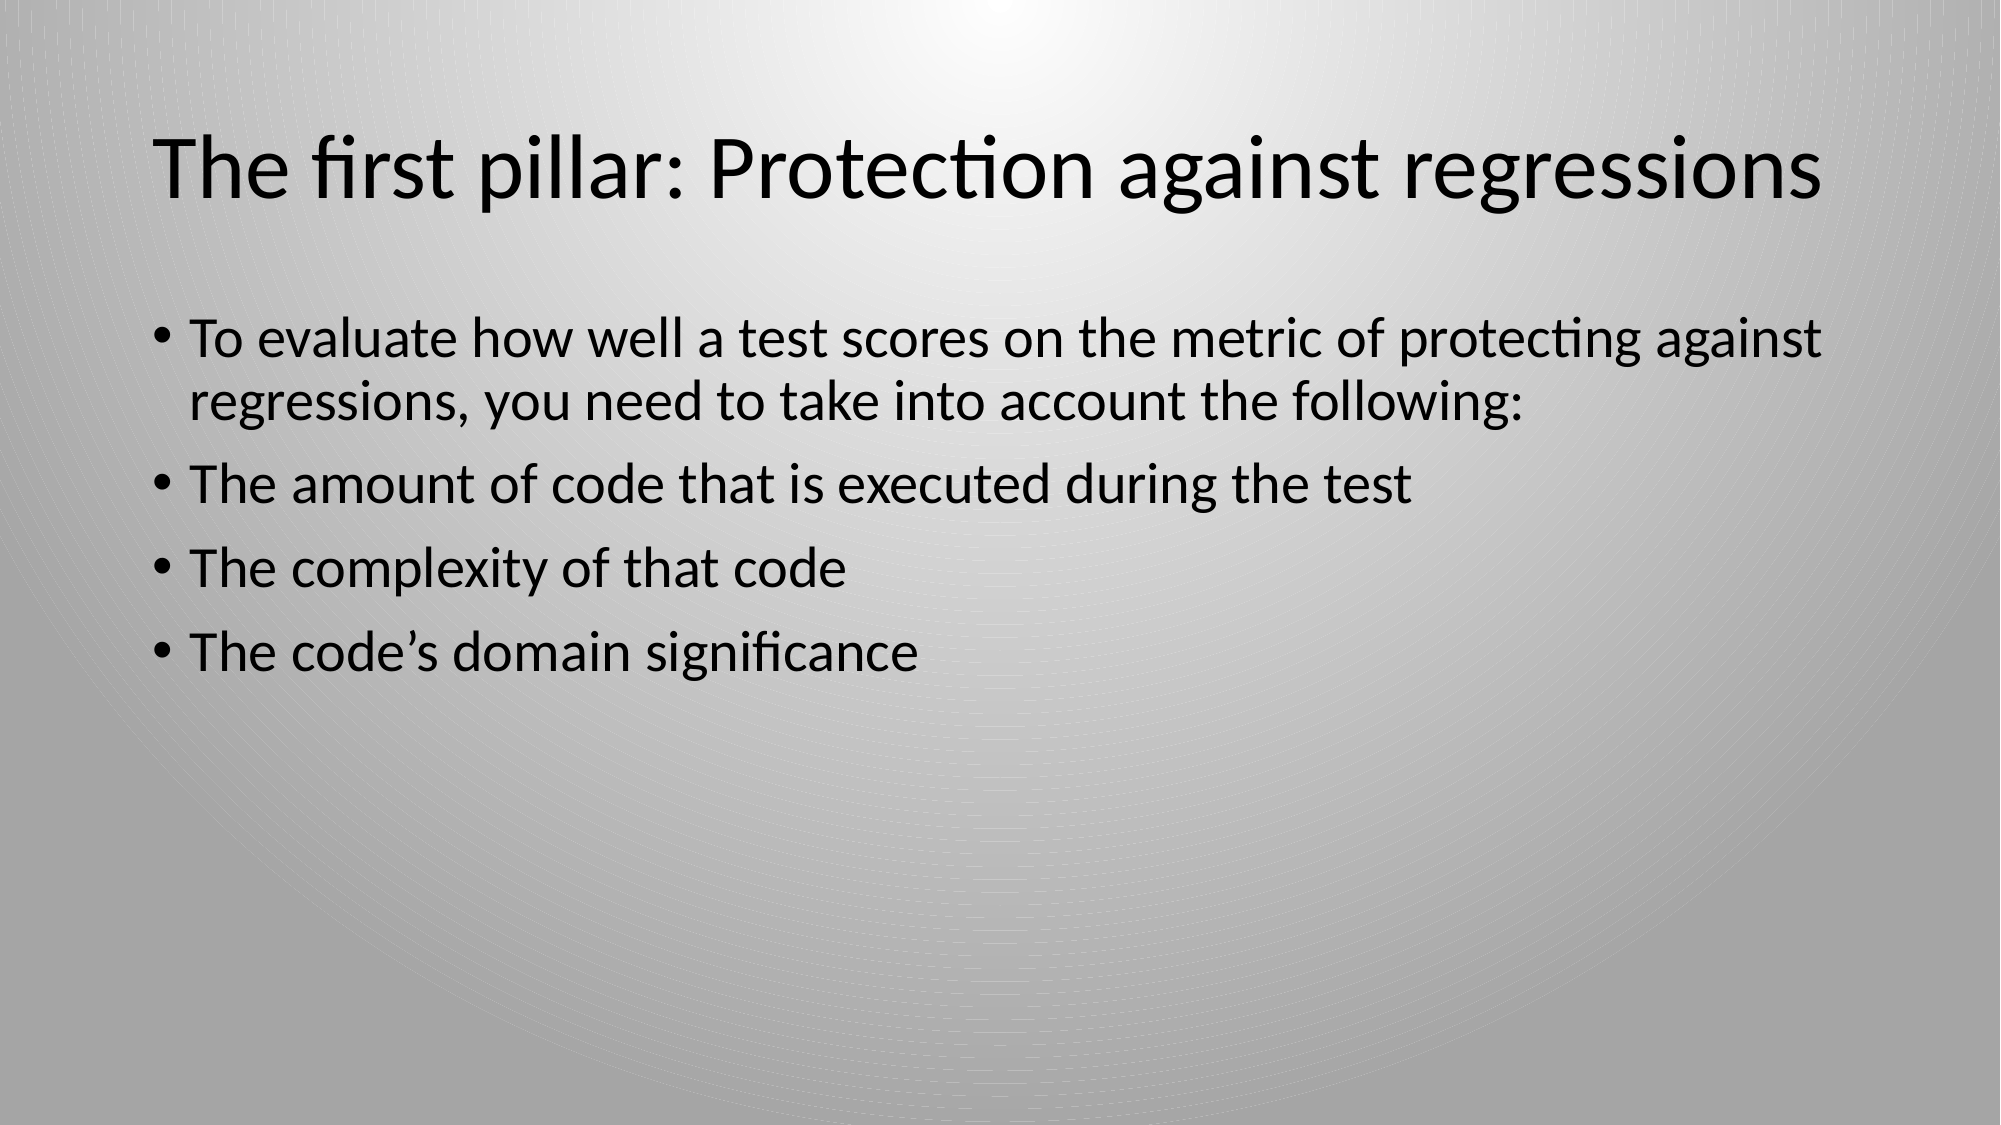

# The first pillar: Protection against regressions
To evaluate how well a test scores on the metric of protecting against regressions, you need to take into account the following:
The amount of code that is executed during the test
The complexity of that code
The code’s domain significance